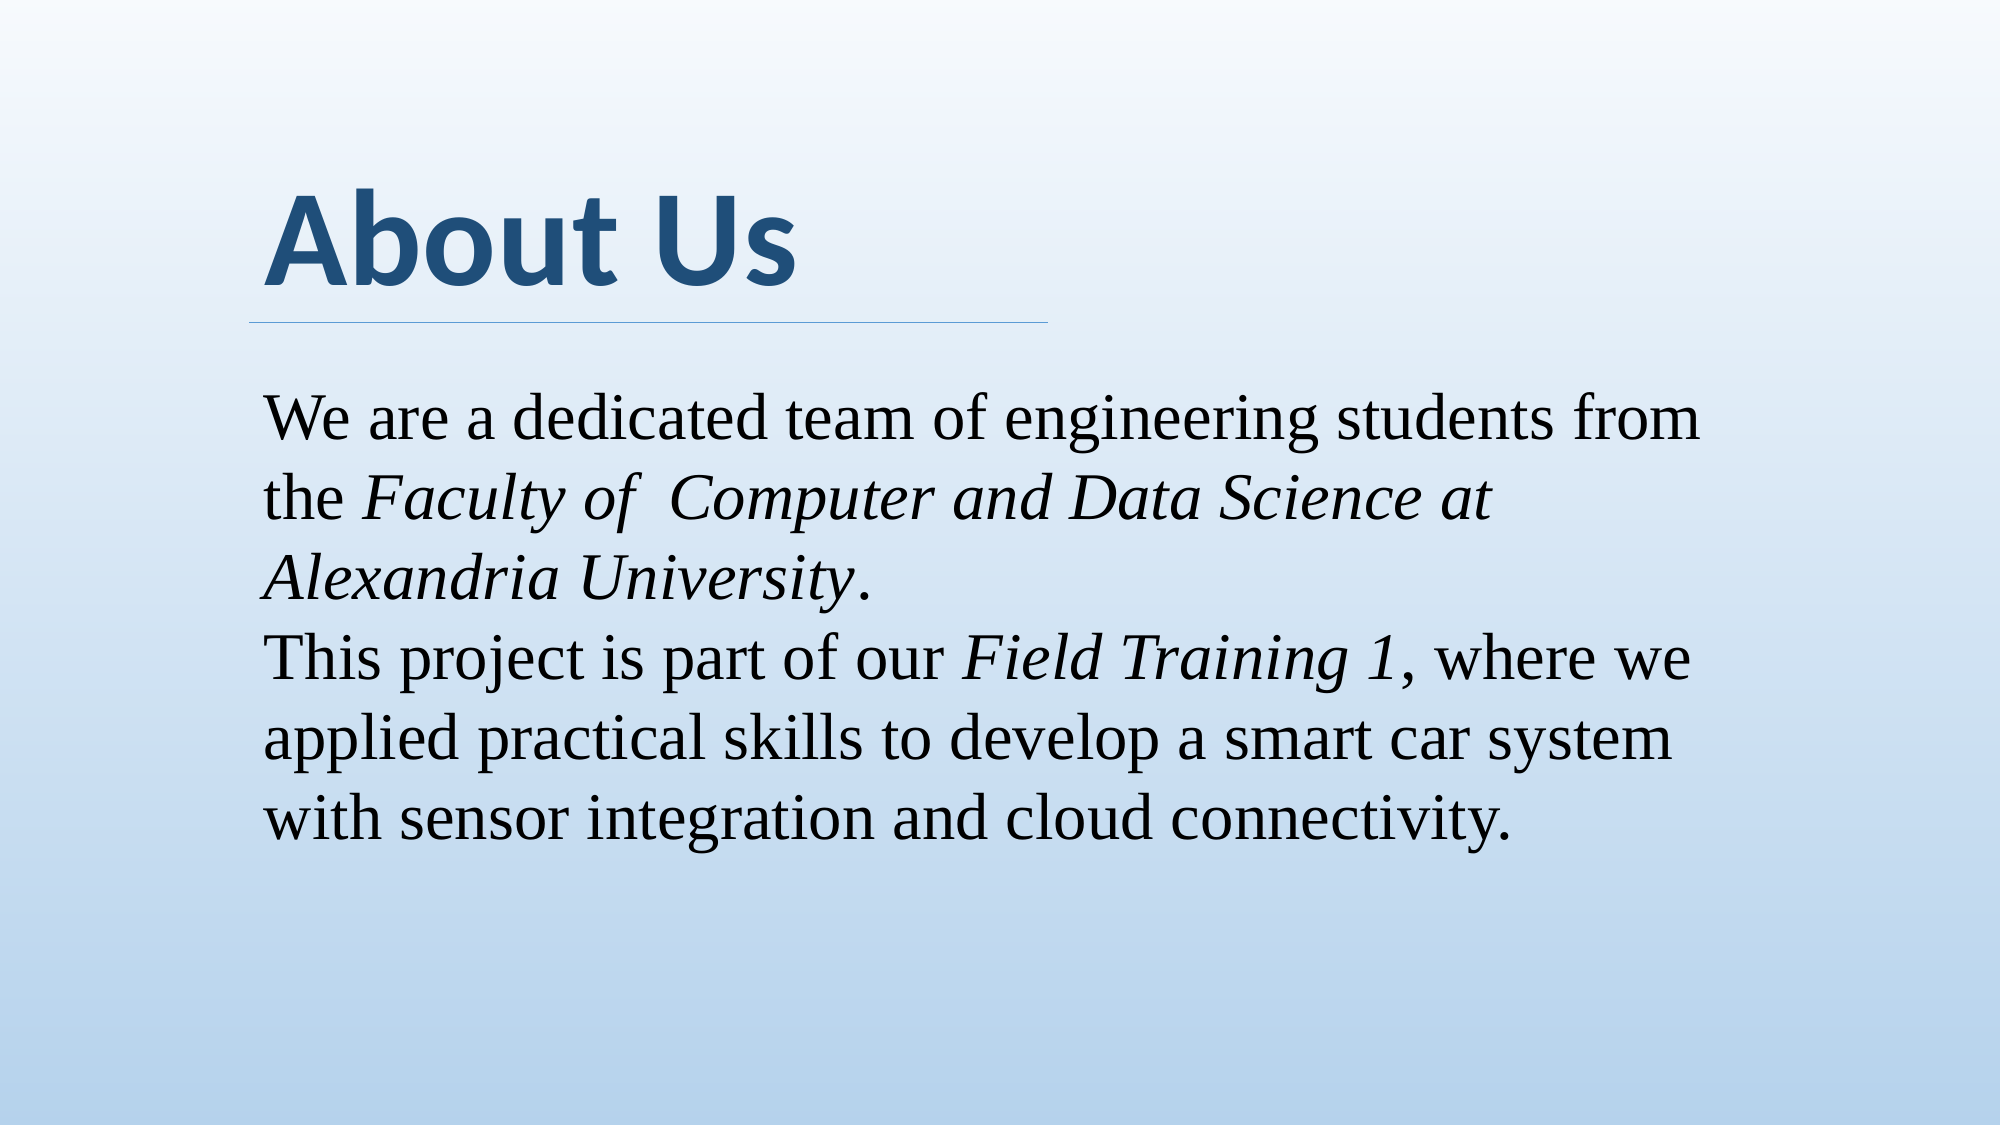

About Us
We are a dedicated team of engineering students from the Faculty of  Computer and Data Science at Alexandria University.
This project is part of our Field Training 1, where we applied practical skills to develop a smart car system with sensor integration and cloud connectivity.